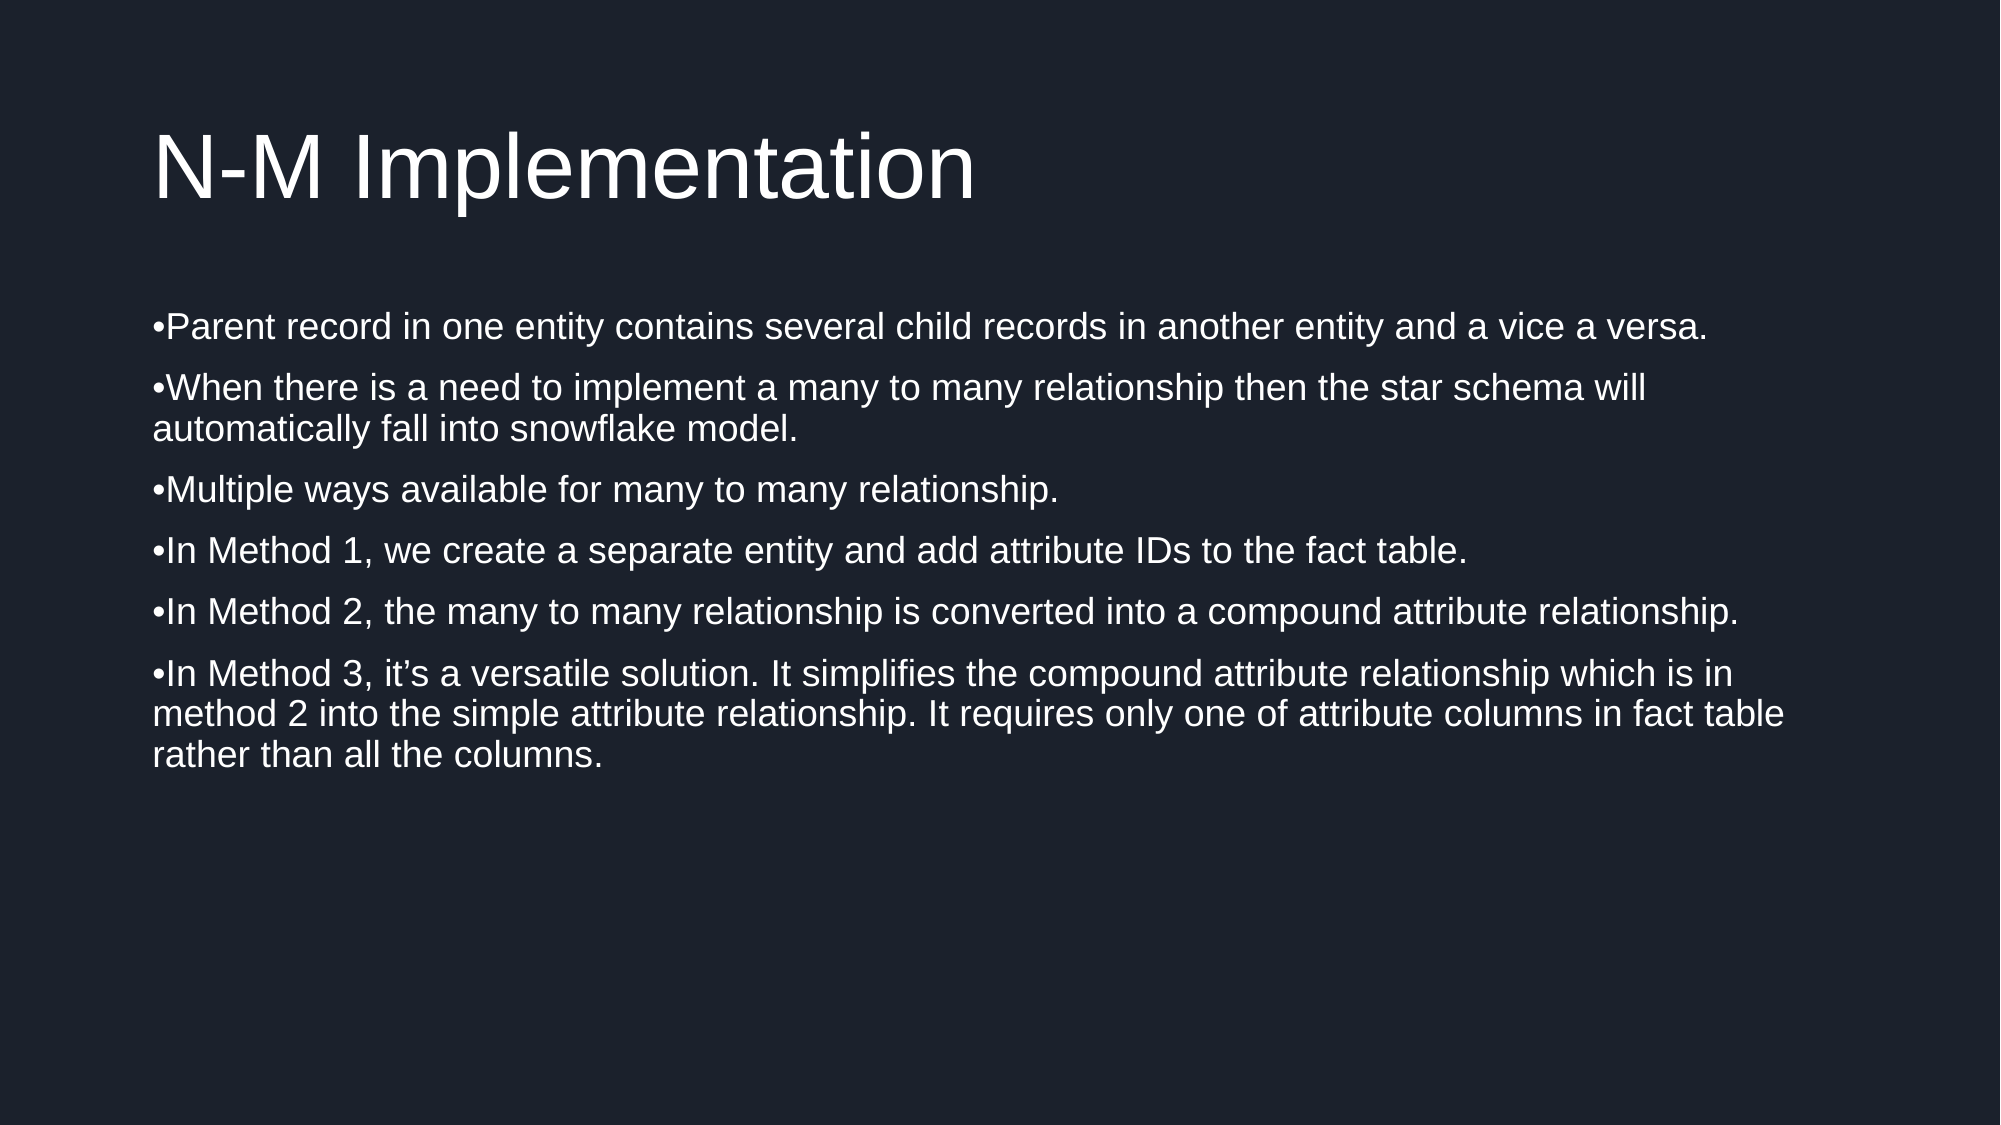

# N-M Implementation
•Parent record in one entity contains several child records in another entity and a vice a versa.
•When there is a need to implement a many to many relationship then the star schema will automatically fall into snowflake model.
•Multiple ways available for many to many relationship.
•In Method 1, we create a separate entity and add attribute IDs to the fact table.
•In Method 2, the many to many relationship is converted into a compound attribute relationship.
•In Method 3, it’s a versatile solution. It simplifies the compound attribute relationship which is in method 2 into the simple attribute relationship. It requires only one of attribute columns in fact table rather than all the columns.